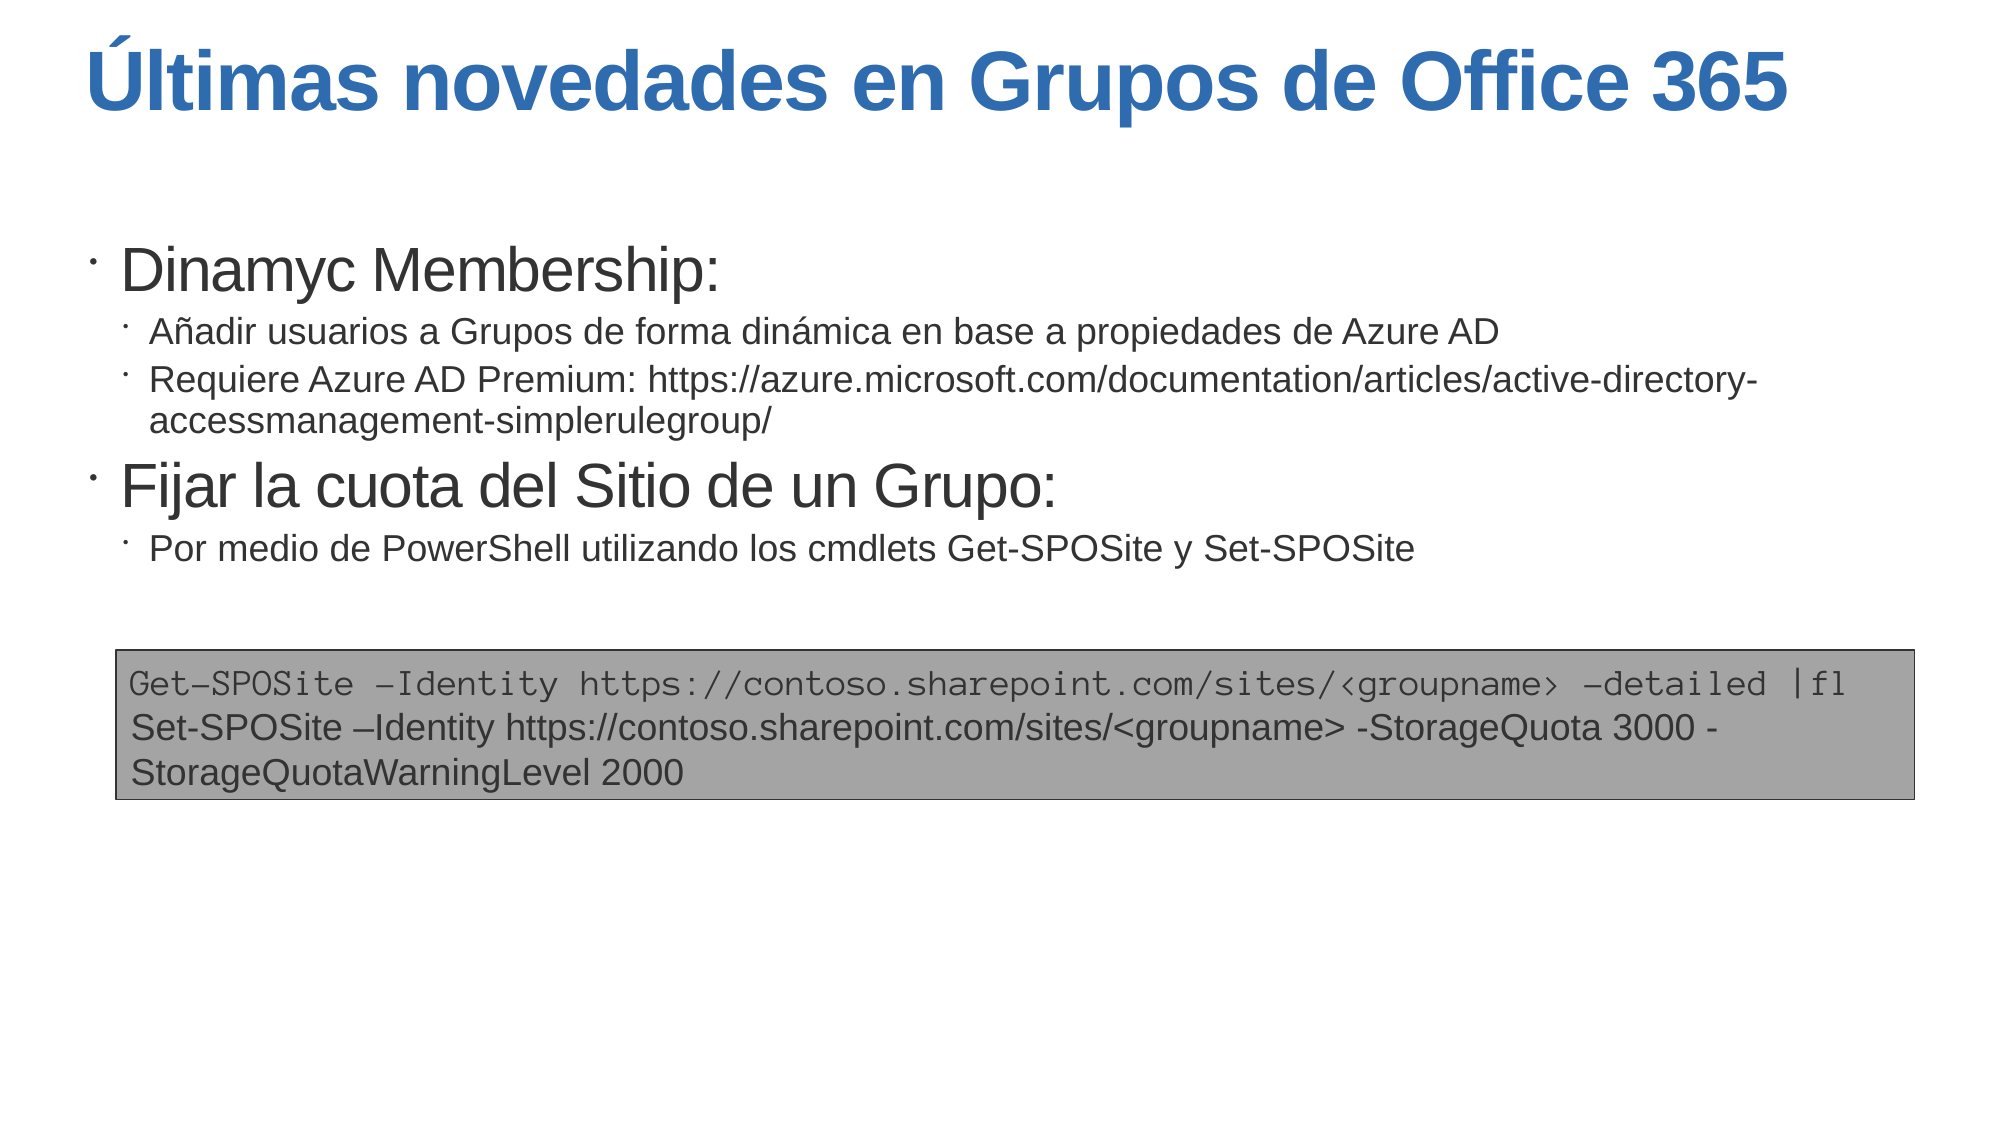

# Últimas novedades en Grupos de Office 365
Dinamyc Membership:
Añadir usuarios a Grupos de forma dinámica en base a propiedades de Azure AD
Requiere Azure AD Premium: https://azure.microsoft.com/documentation/articles/active-directory-accessmanagement-simplerulegroup/
Fijar la cuota del Sitio de un Grupo:
Por medio de PowerShell utilizando los cmdlets Get-SPOSite y Set-SPOSite
Get-SPOSite –Identity https://contoso.sharepoint.com/sites/<groupname> -detailed |fl
Set-SPOSite –Identity https://contoso.sharepoint.com/sites/<groupname> -StorageQuota 3000 -StorageQuotaWarningLevel 2000